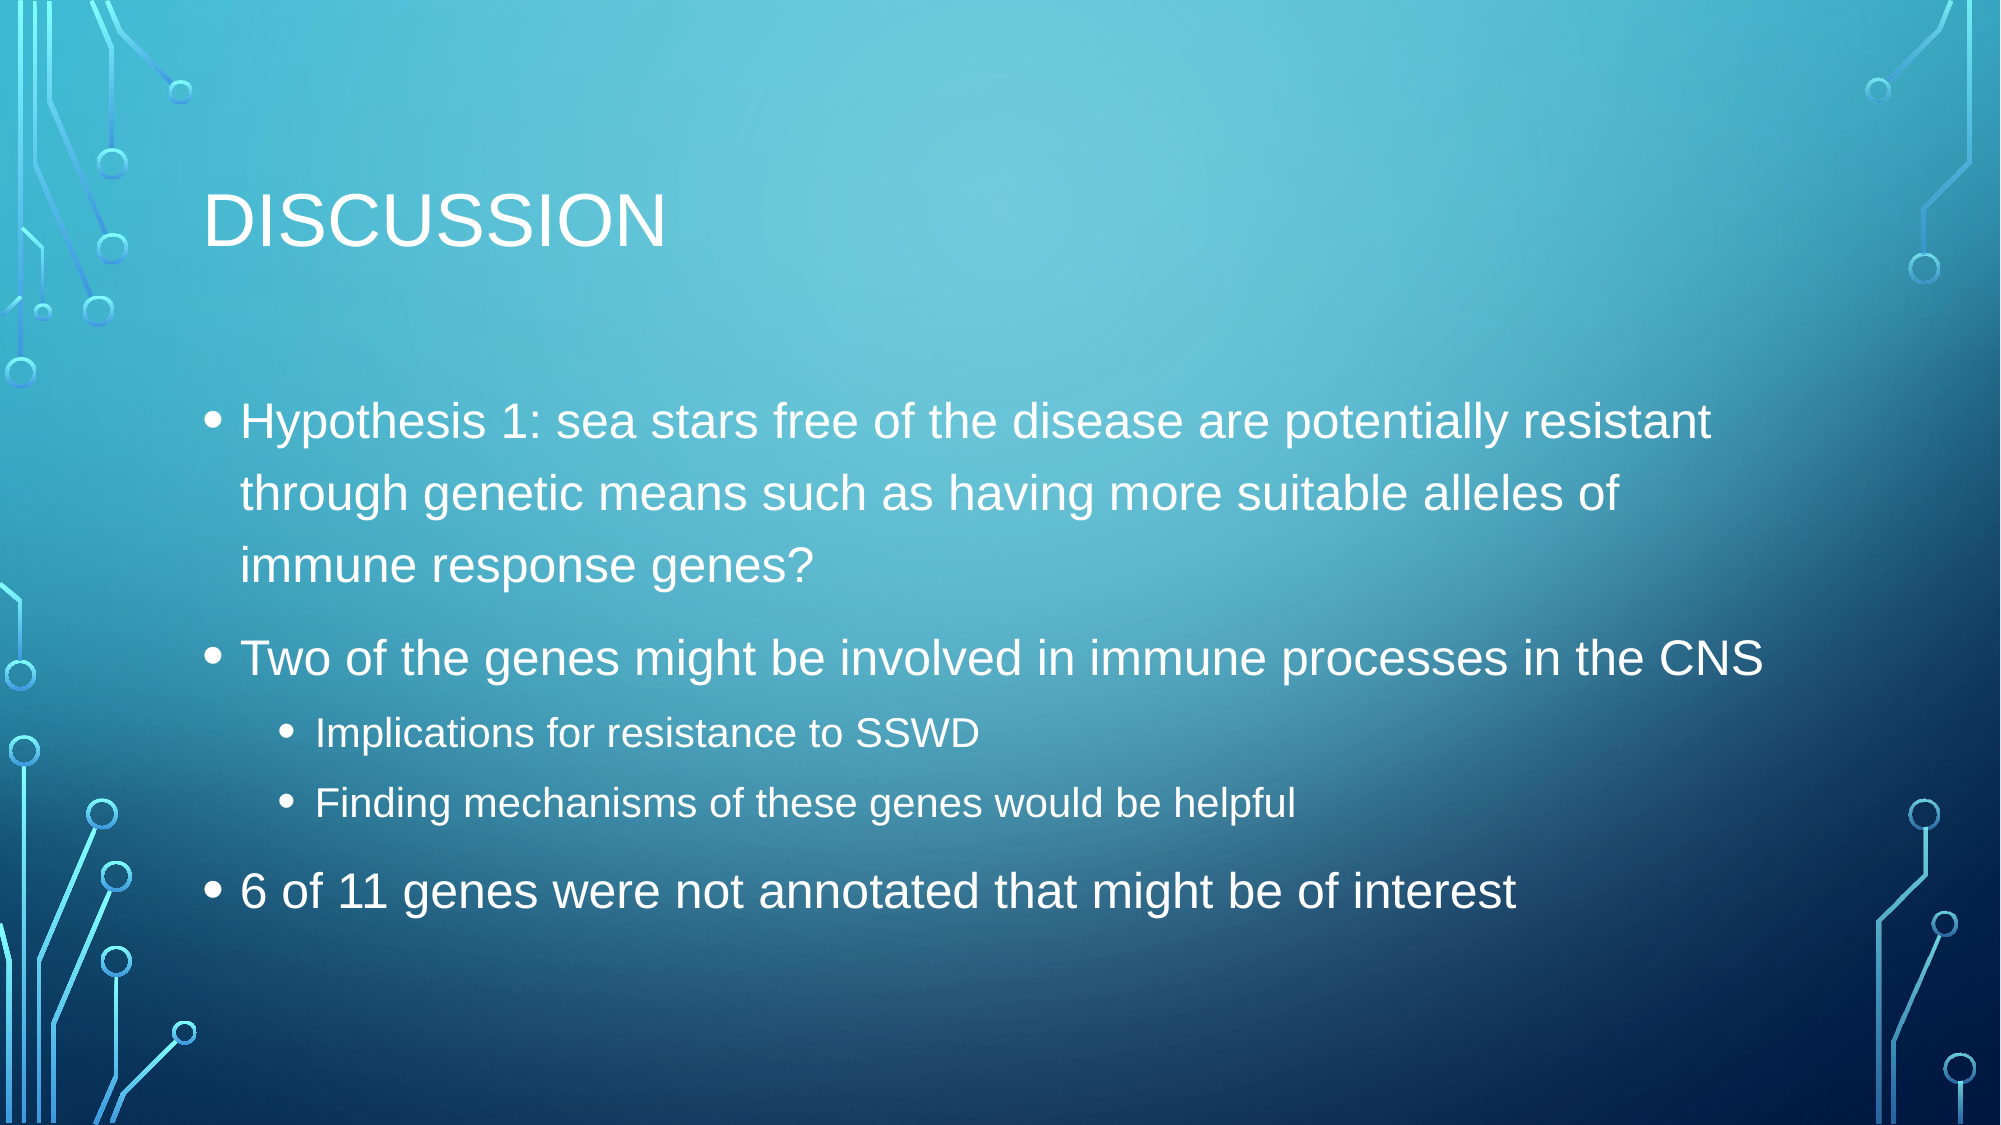

# Discussion
Hypothesis 1: sea stars free of the disease are potentially resistant through genetic means such as having more suitable alleles of immune response genes?
Two of the genes might be involved in immune processes in the CNS
Implications for resistance to SSWD
Finding mechanisms of these genes would be helpful
6 of 11 genes were not annotated that might be of interest